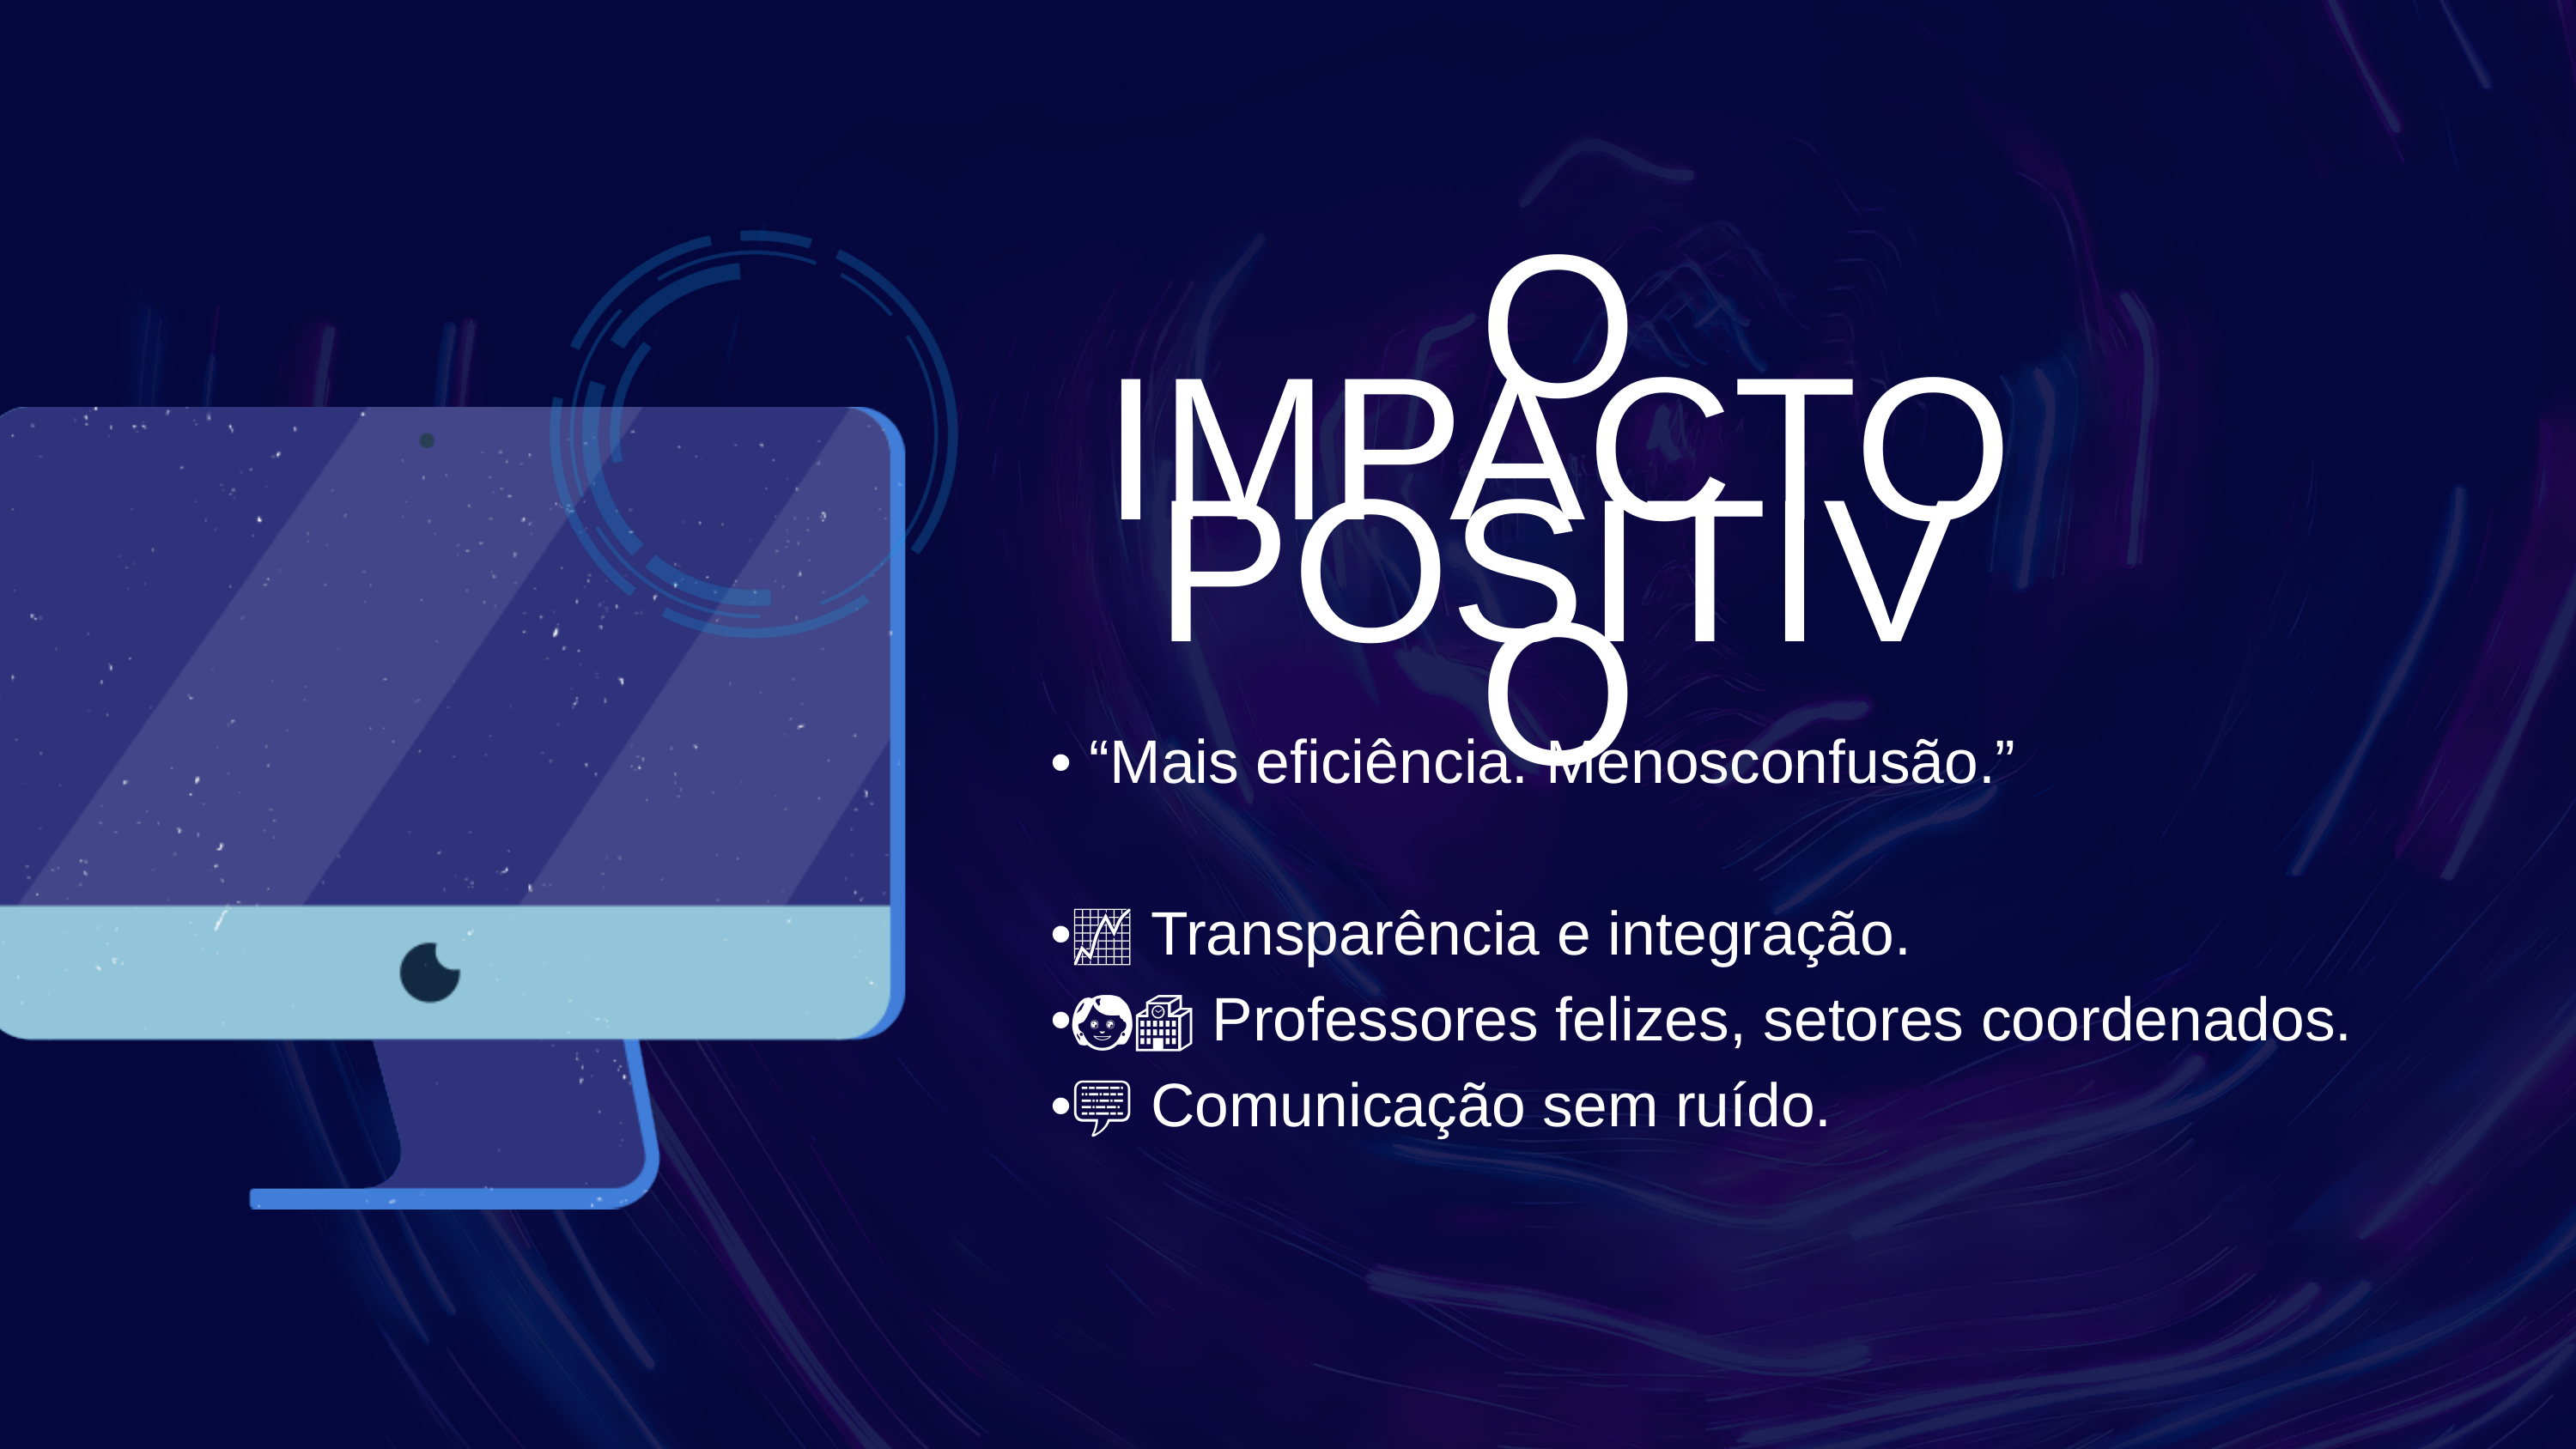

O IMPACTO POSITIVO

• “Mais eficiência. Menosconfusão.”

•📈 Transparência e integração.
•👩‍🏫 Professores felizes, setores coordenados.
•💬 Comunicação sem ruído.